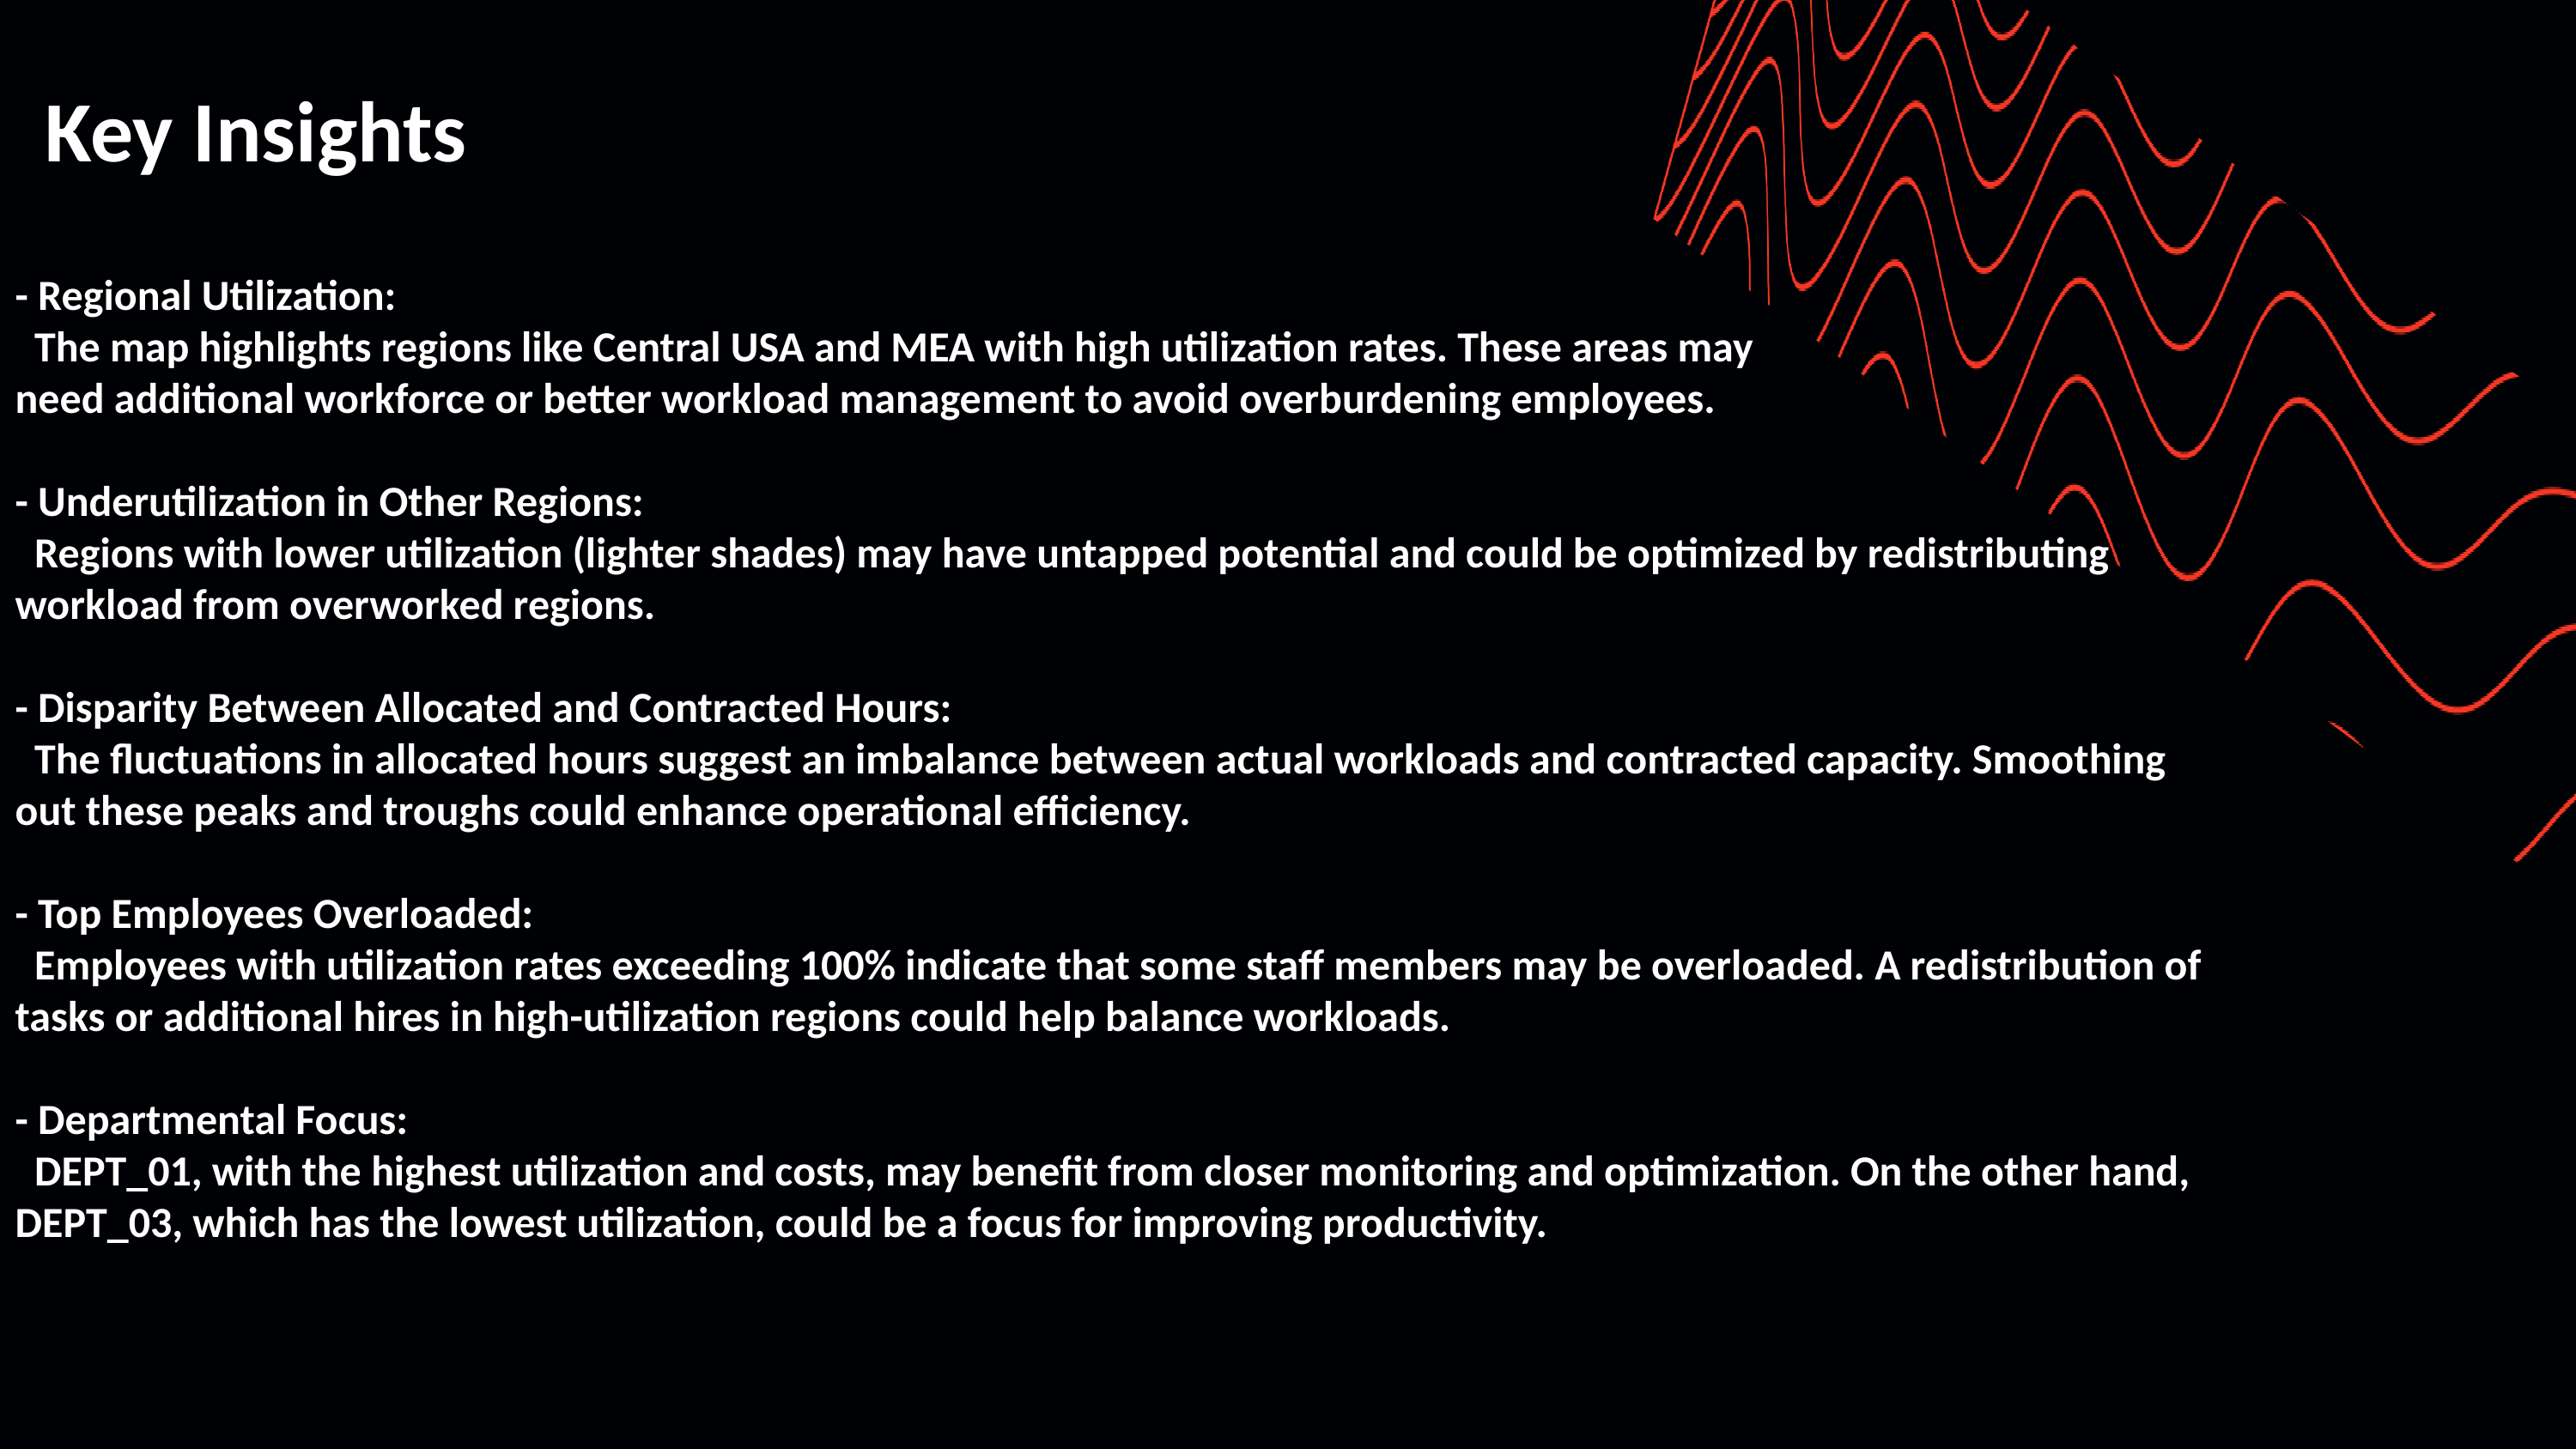

Key Insights

- Regional Utilization:
  The map highlights regions like Central USA and MEA with high utilization rates. These areas may
need additional workforce or better workload management to avoid overburdening employees.

- Underutilization in Other Regions:
  Regions with lower utilization (lighter shades) may have untapped potential and could be optimized by redistributing workload from overworked regions.

- Disparity Between Allocated and Contracted Hours:
  The fluctuations in allocated hours suggest an imbalance between actual workloads and contracted capacity. Smoothing out these peaks and troughs could enhance operational efficiency.

- Top Employees Overloaded:
  Employees with utilization rates exceeding 100% indicate that some staff members may be overloaded. A redistribution of tasks or additional hires in high-utilization regions could help balance workloads.

- Departmental Focus:
  DEPT_01, with the highest utilization and costs, may benefit from closer monitoring and optimization. On the other hand, DEPT_03, which has the lowest utilization, could be a focus for improving productivity.